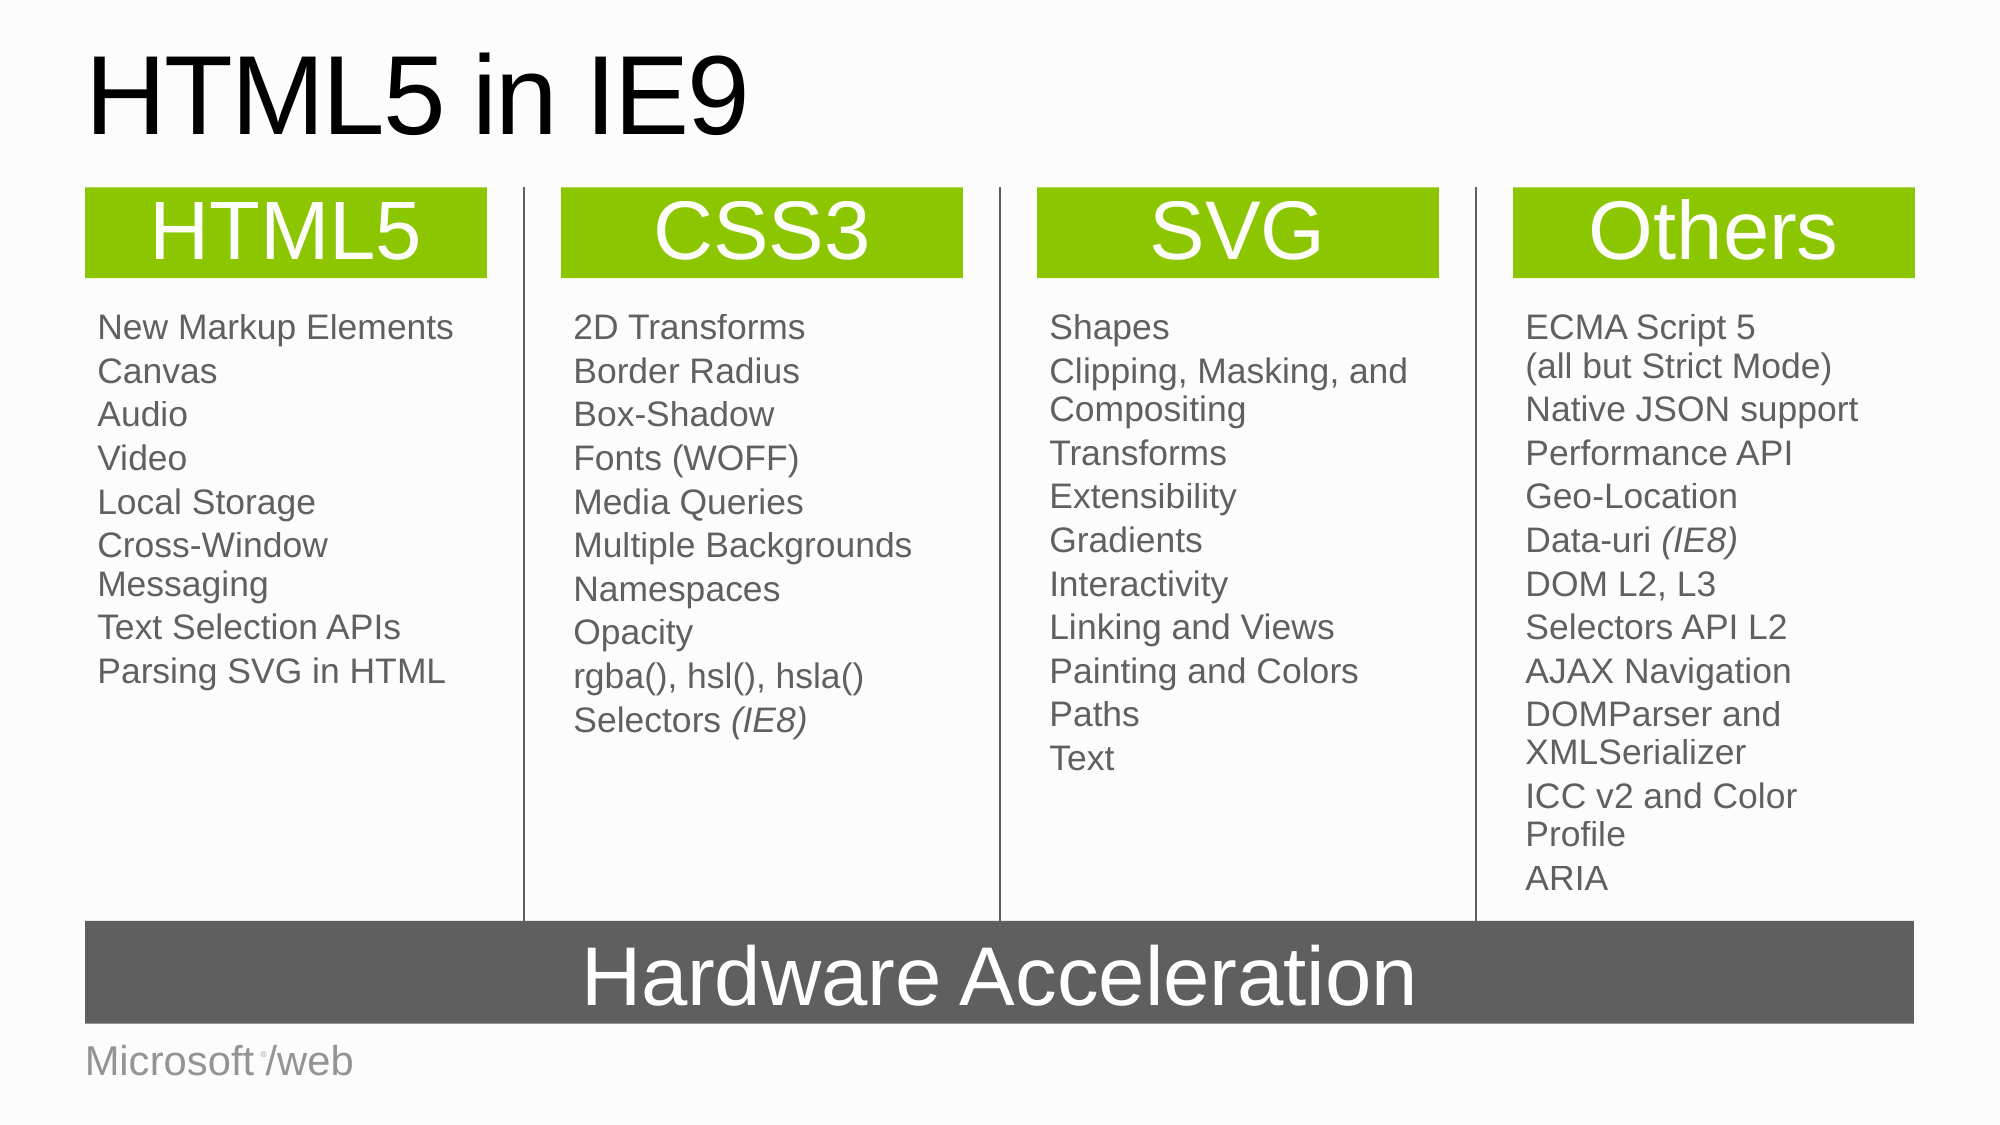

# HTML5 in IE9
HTML5
CSS3
SVG
Others
New Markup Elements
Canvas
Audio
Video
Local Storage
Cross-Window Messaging
Text Selection APIs
Parsing SVG in HTML
2D Transforms
Border Radius
Box-Shadow
Fonts (WOFF)
Media Queries
Multiple Backgrounds
Namespaces
Opacity
rgba(), hsl(), hsla()
Selectors (IE8)
Shapes
Clipping, Masking, and Compositing
Transforms
Extensibility
Gradients
Interactivity
Linking and Views
Painting and Colors
Paths
Text
ECMA Script 5
(all but Strict Mode)
Native JSON support
Performance API
Geo-Location
Data-uri (IE8)
DOM L2, L3
Selectors API L2
AJAX Navigation
DOMParser and XMLSerializer
ICC v2 and Color Profile
ARIA
Hardware Acceleration